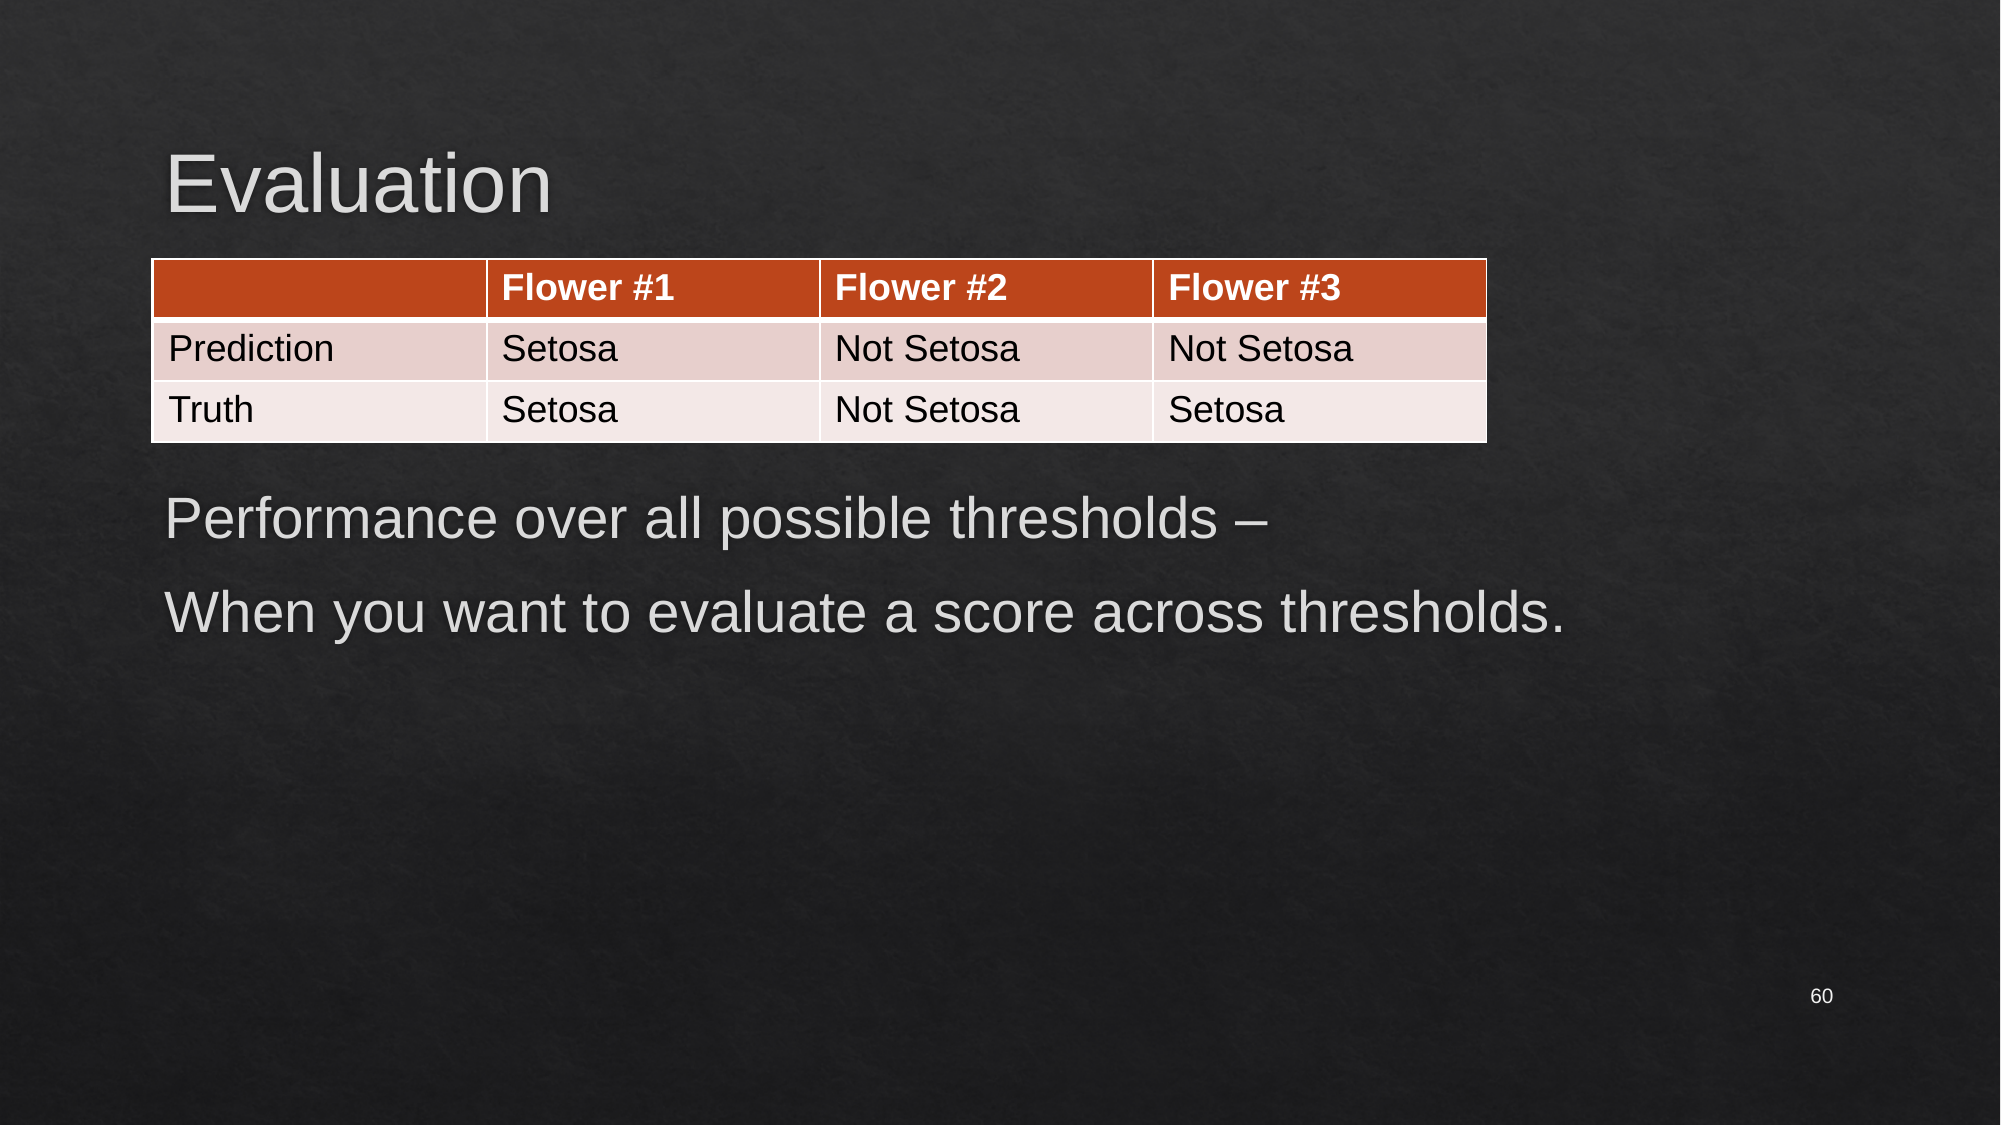

# Evaluation
|  | Flower #1 | Flower #2 | Flower #3 |
| --- | --- | --- | --- |
| Prediction | 0.7 | 0.1 | 0.54 |
| Truth | Setosa | Not Setosa | Setosa |
|  | Flower #1 | Flower #2 | Flower #3 |
| --- | --- | --- | --- |
| Prediction | Setosa | Not Setosa | Not Setosa |
| Truth | Setosa | Not Setosa | Setosa |

Performance over all possible thresholds –
When you want to evaluate a score across thresholds.
60